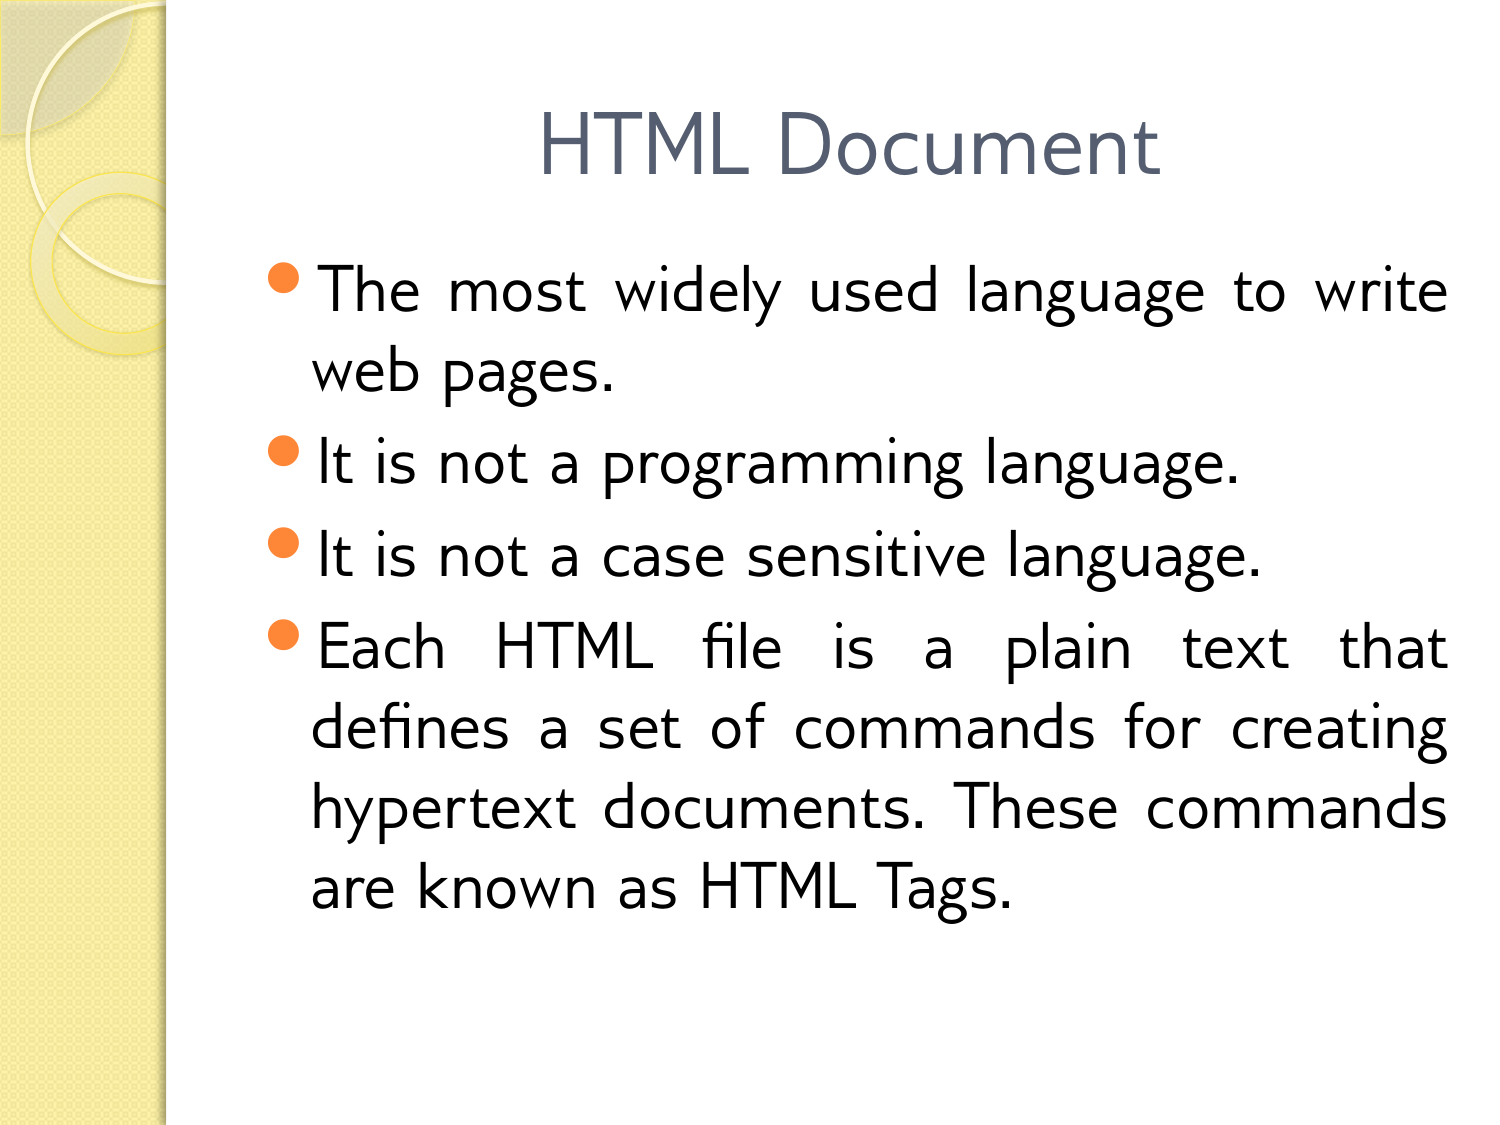

# HTML Document
The most widely used language to write web pages.
It is not a programming language.
It is not a case sensitive language.
Each HTML file is a plain text that defines a set of commands for creating hypertext documents. These commands are known as HTML Tags.